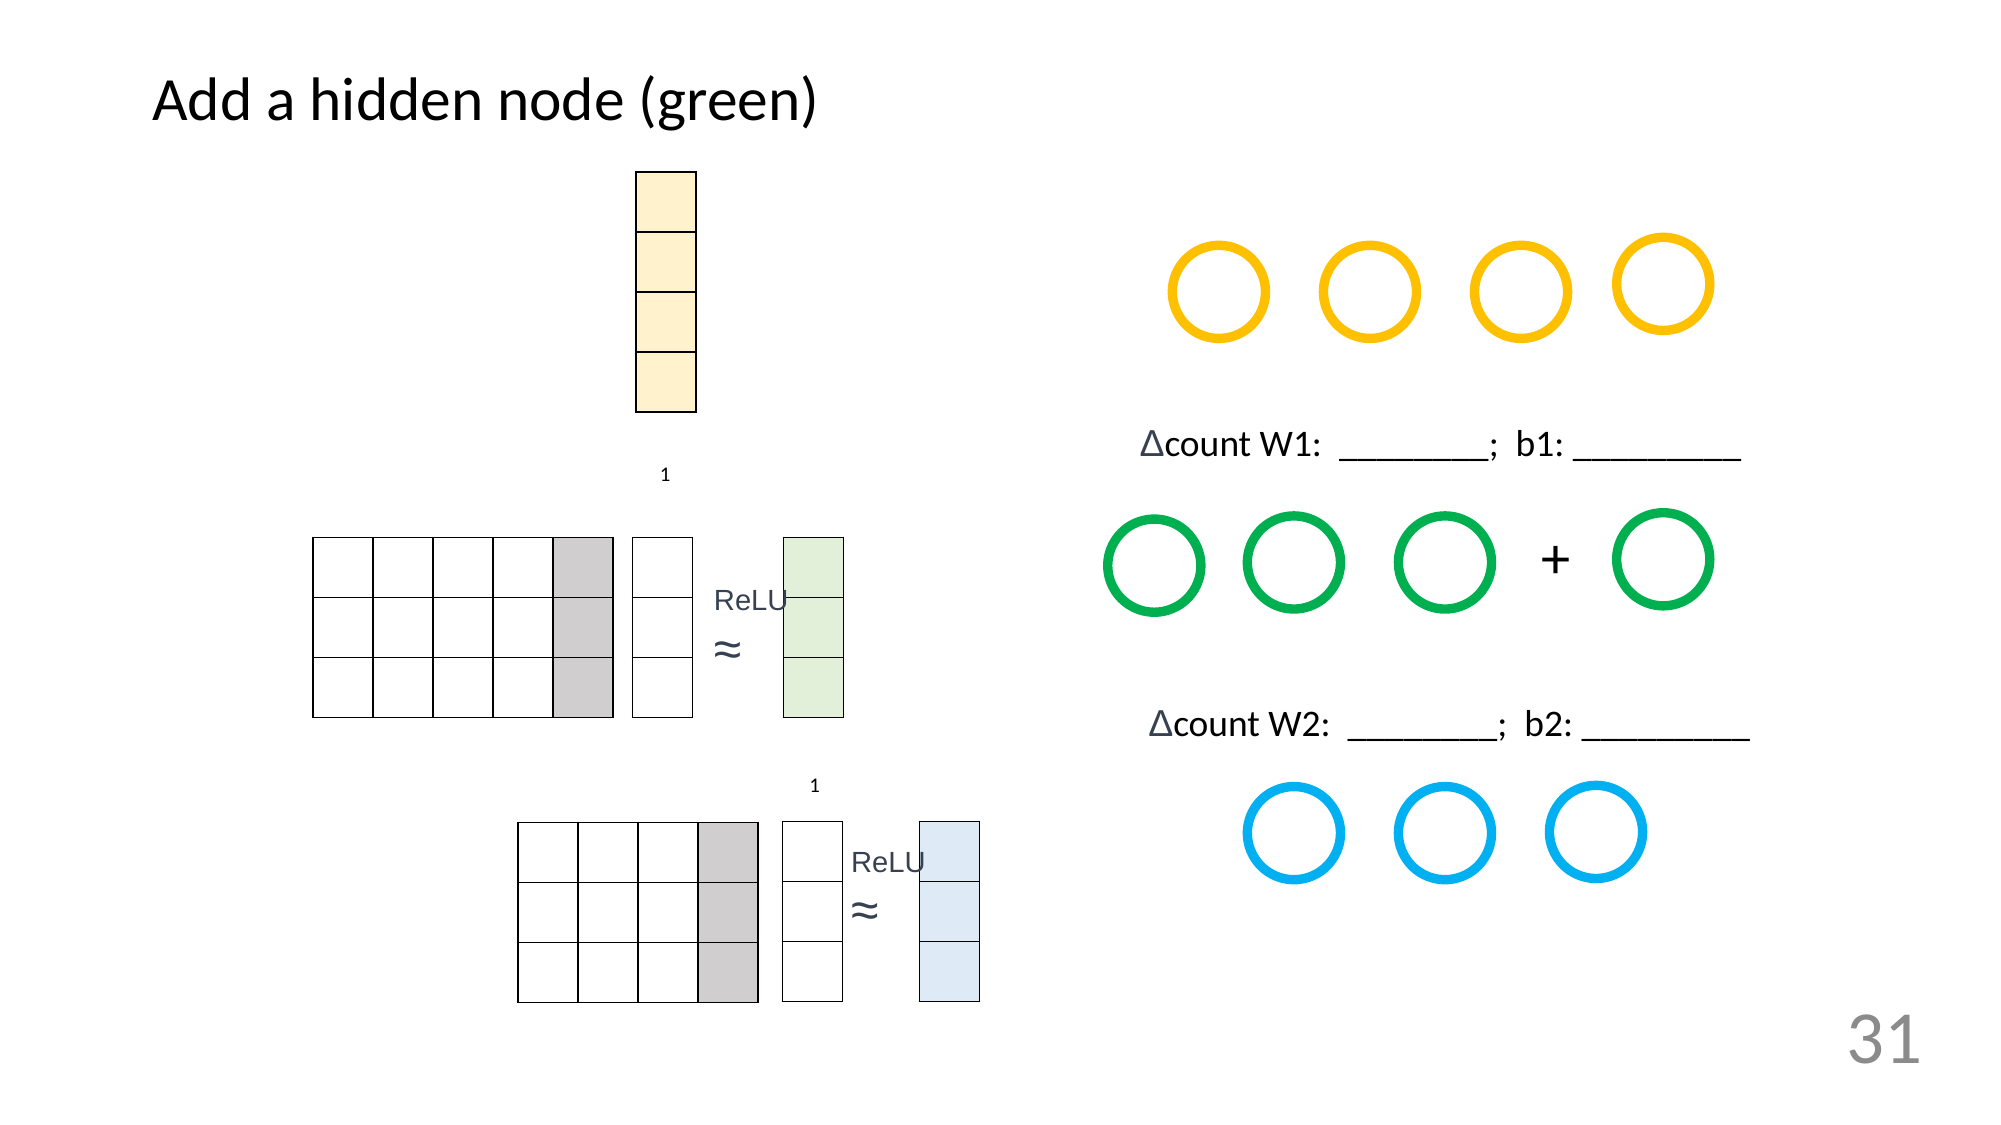

# Add a hidden node (green)
|  |
| --- |
|  |
|  |
|  |

Δcount W1:  ________;  b1: _________
1
+

|  |  |  |  |  |
| --- | --- | --- | --- | --- |
|  |  |  |  |  |
|  |  |  |  |  |
|  |
| --- |
|  |
|  |
|  |
| --- |
|  |
|  |
ReLU
≈
Δcount W2:  ________;  b2: _________
1

|  |
| --- |
|  |
|  |
|  |
| --- |
|  |
|  |
|  |  |  |  |
| --- | --- | --- | --- |
|  |  |  |  |
|  |  |  |  |
ReLU
≈
31